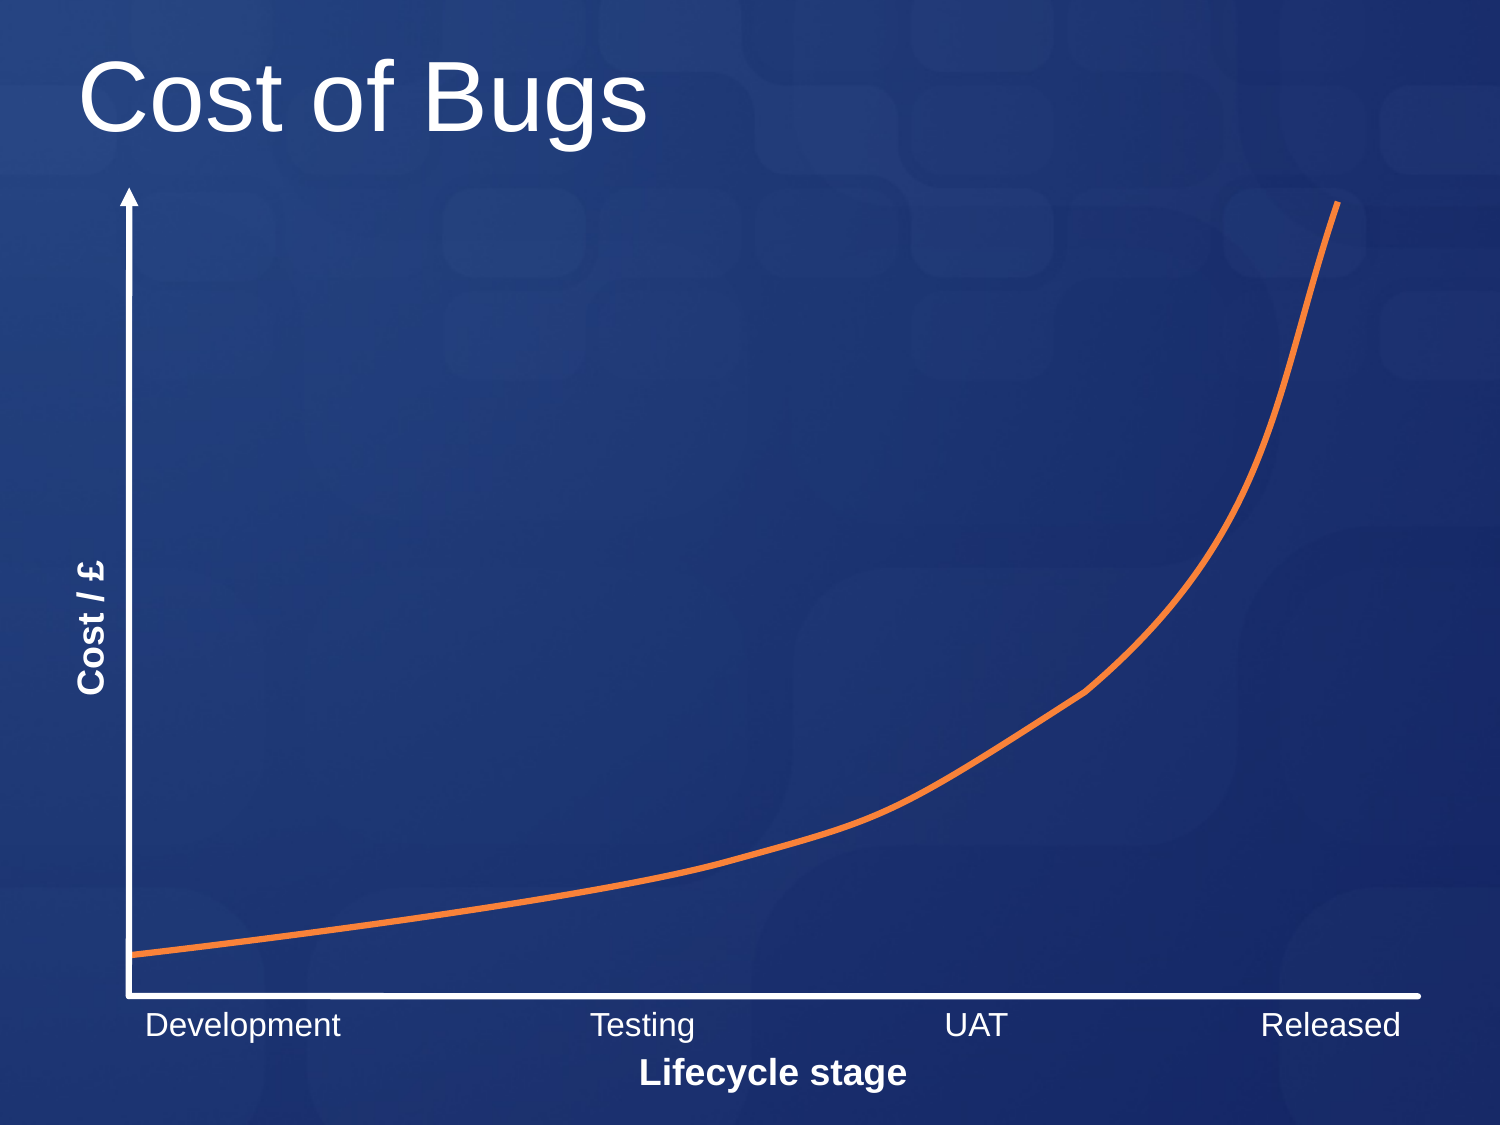

# Cost of Bugs

Cost / £
Development
Testing
UAT
Released
Lifecycle stage